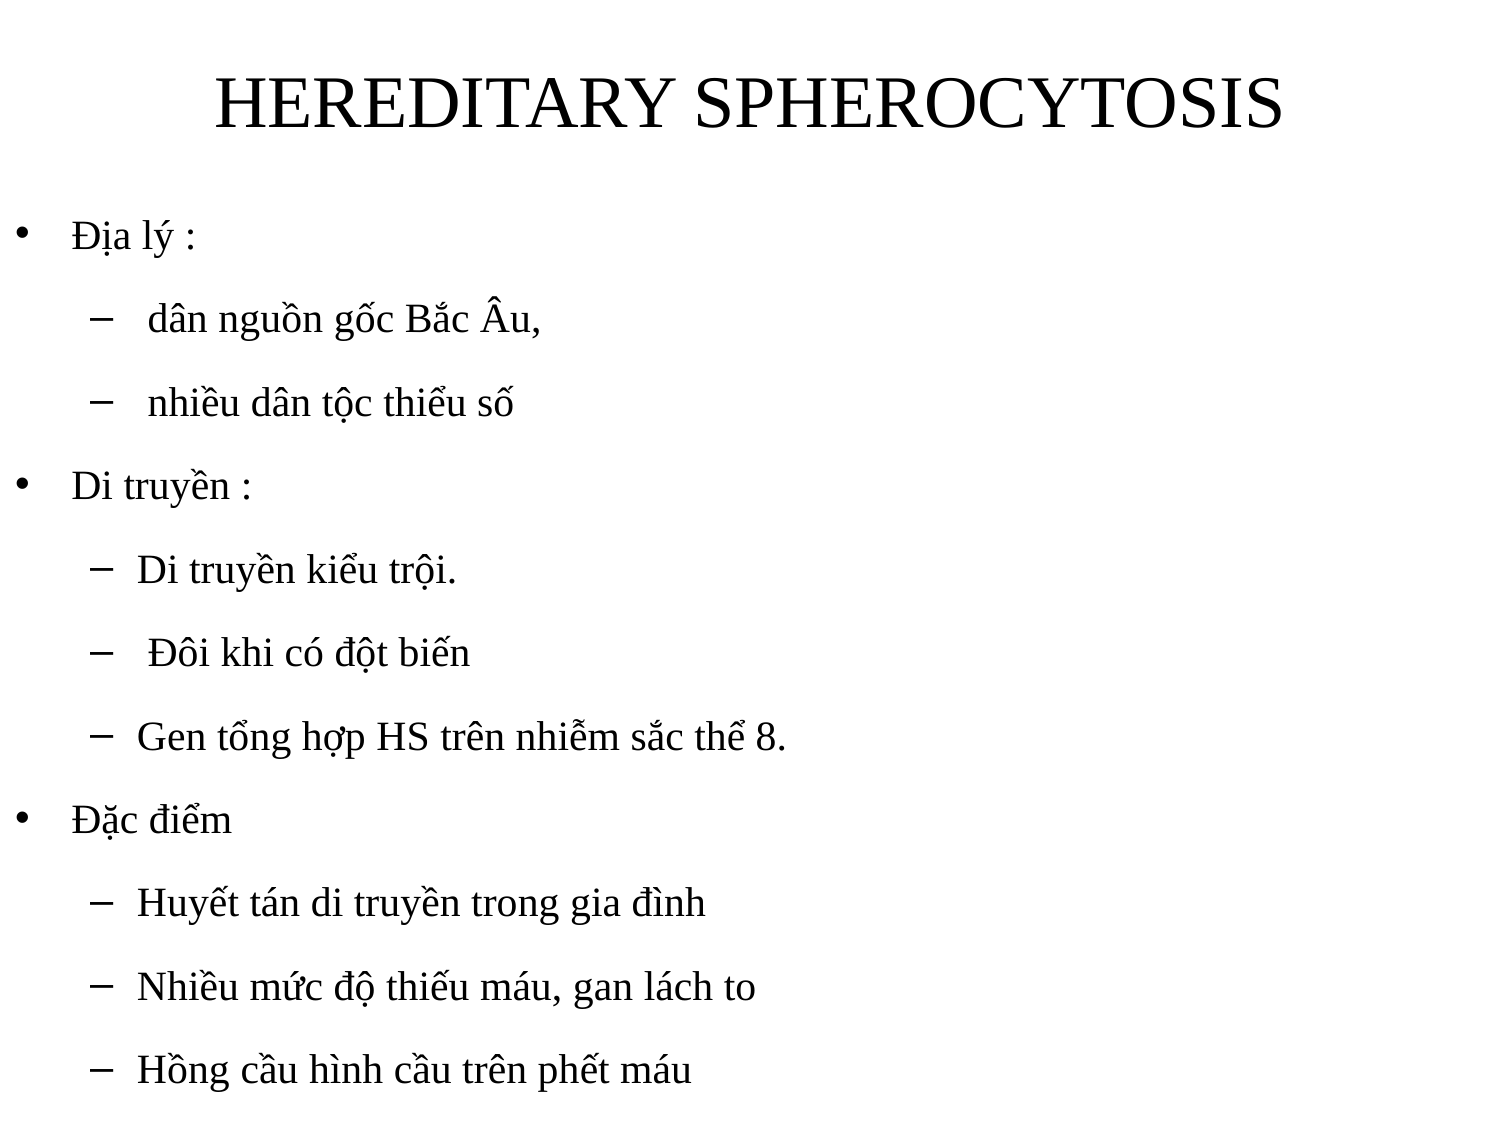

# HEREDITARY SPHEROCYTOSIS
Địa lý :
 dân nguồn gốc Bắc Âu,
 nhiều dân tộc thiểu số
Di truyền :
Di truyền kiểu trội.
 Đôi khi có đột biến
Gen tổng hợp HS trên nhiễm sắc thể 8.
Đặc điểm
Huyết tán di truyền trong gia đình
Nhiều mức độ thiếu máu, gan lách to
Hồng cầu hình cầu trên phết máu